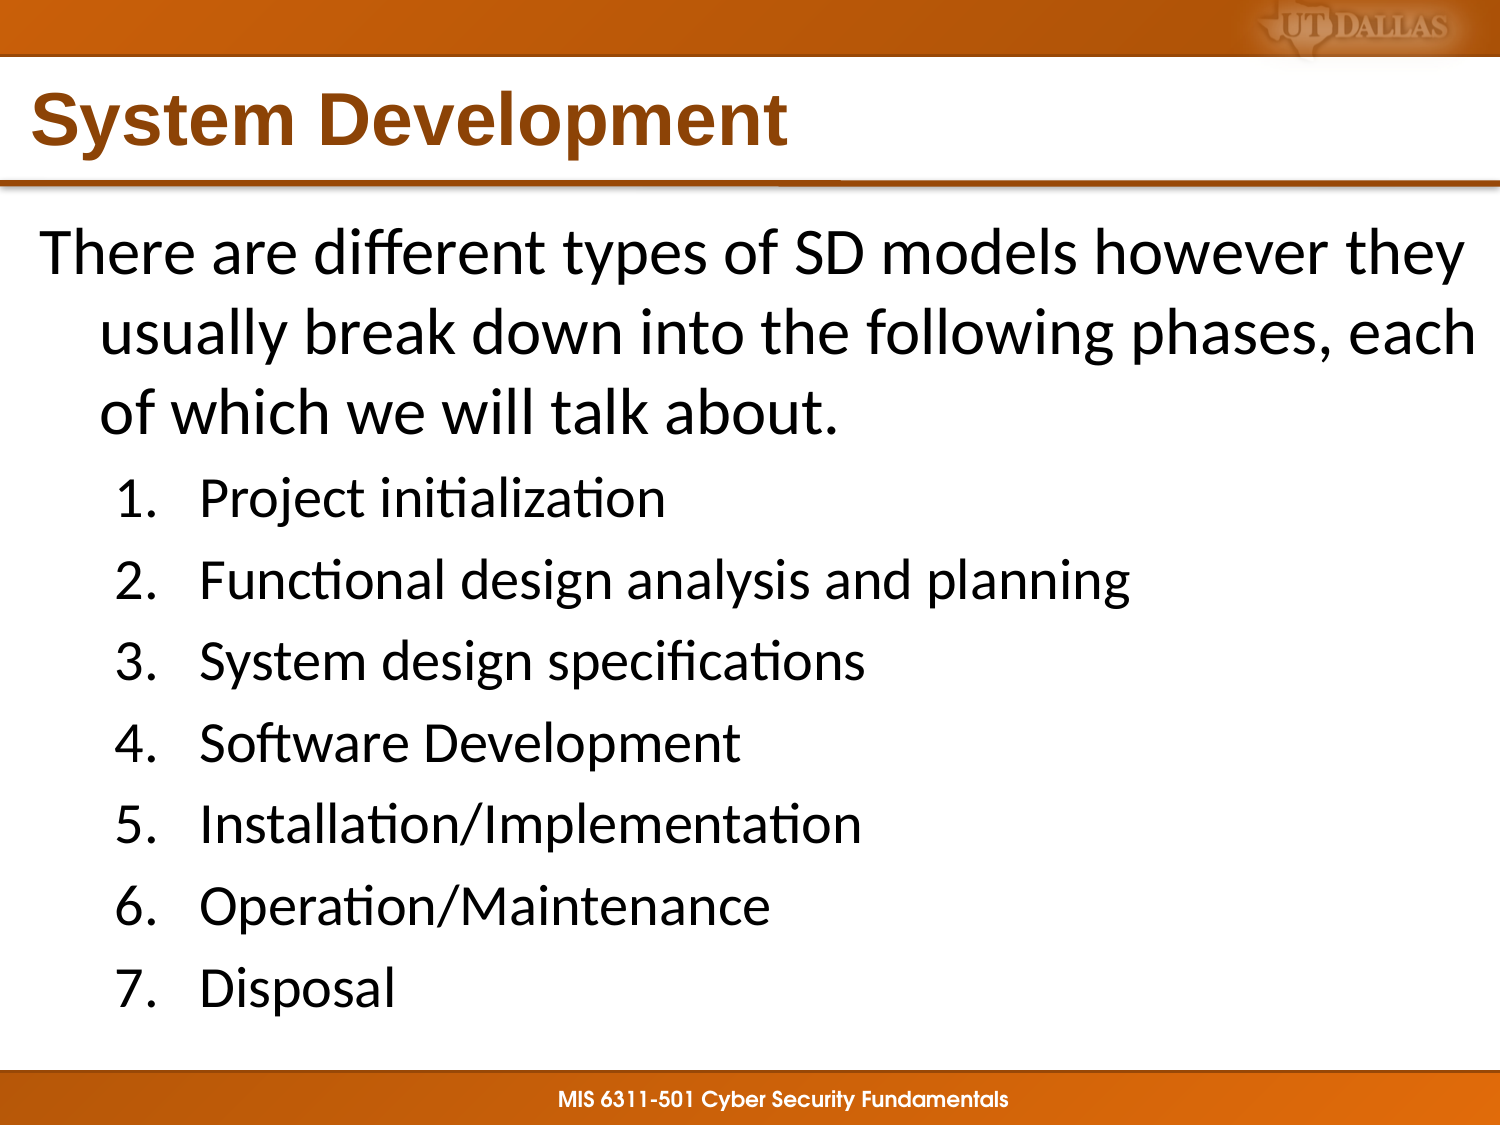

# System Development
There are different types of SD models however they usually break down into the following phases, each of which we will talk about.
Project initialization
Functional design analysis and planning
System design specifications
Software Development
Installation/Implementation
Operation/Maintenance
Disposal